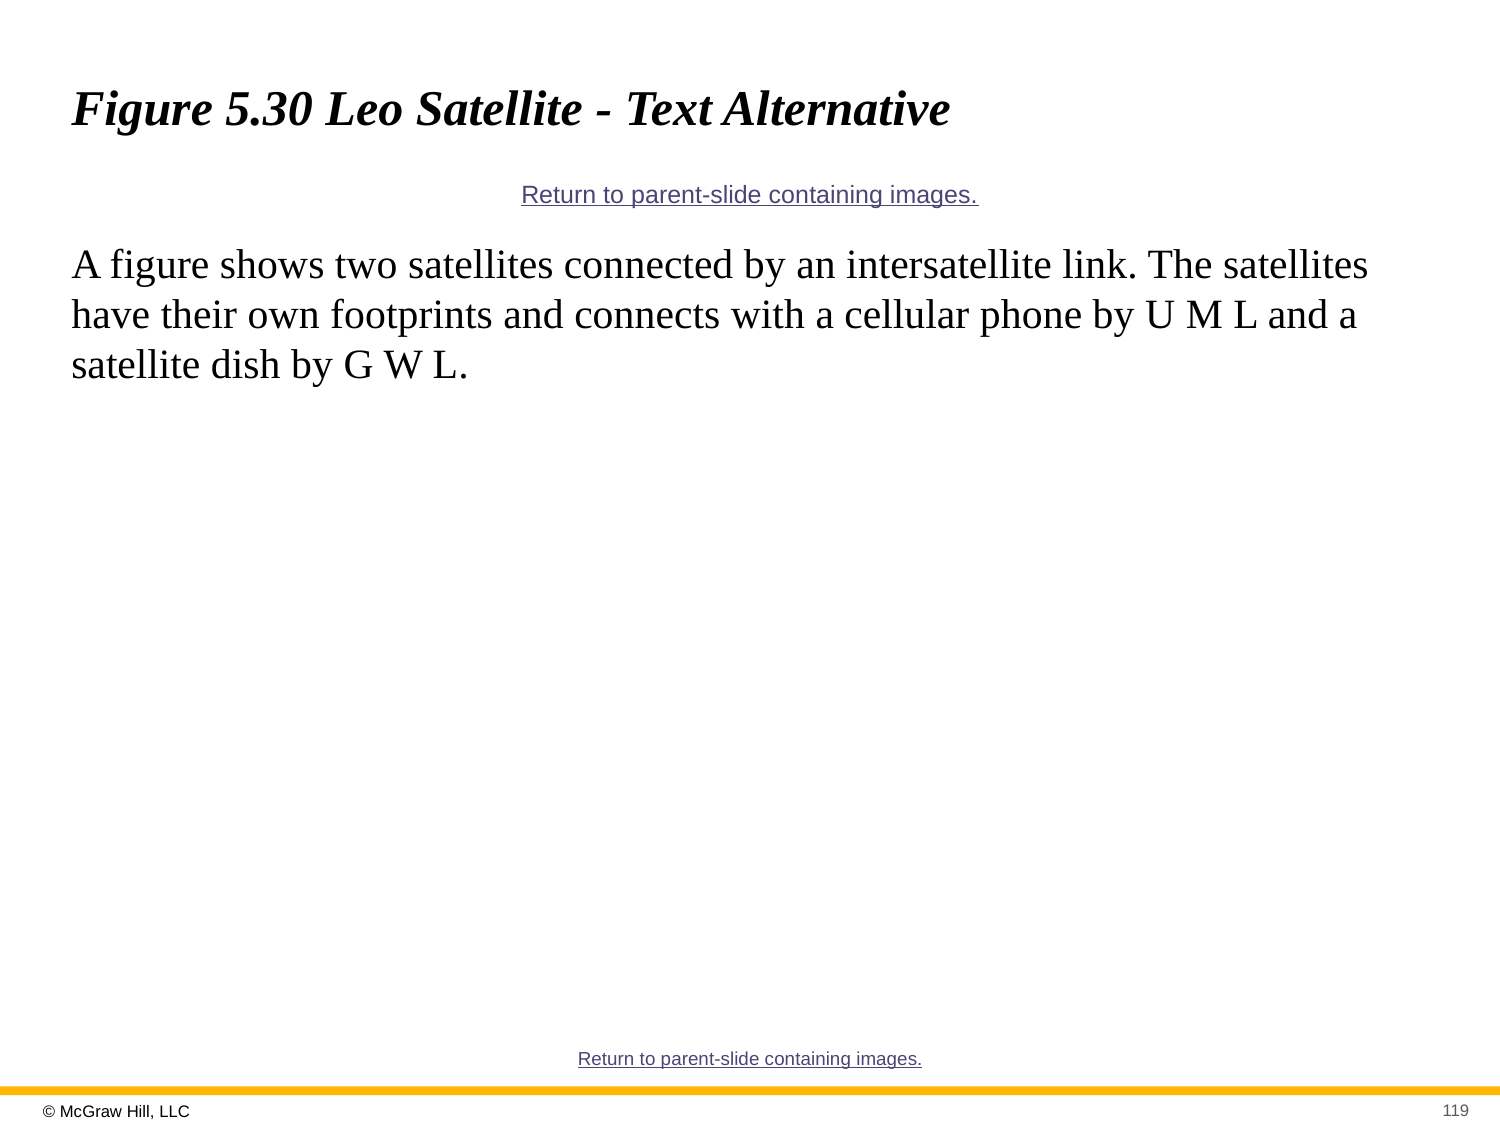

# Figure 5.30 Leo Satellite - Text Alternative
Return to parent-slide containing images.
A figure shows two satellites connected by an intersatellite link. The satellites have their own footprints and connects with a cellular phone by U M L and a satellite dish by G W L.
Return to parent-slide containing images.
119